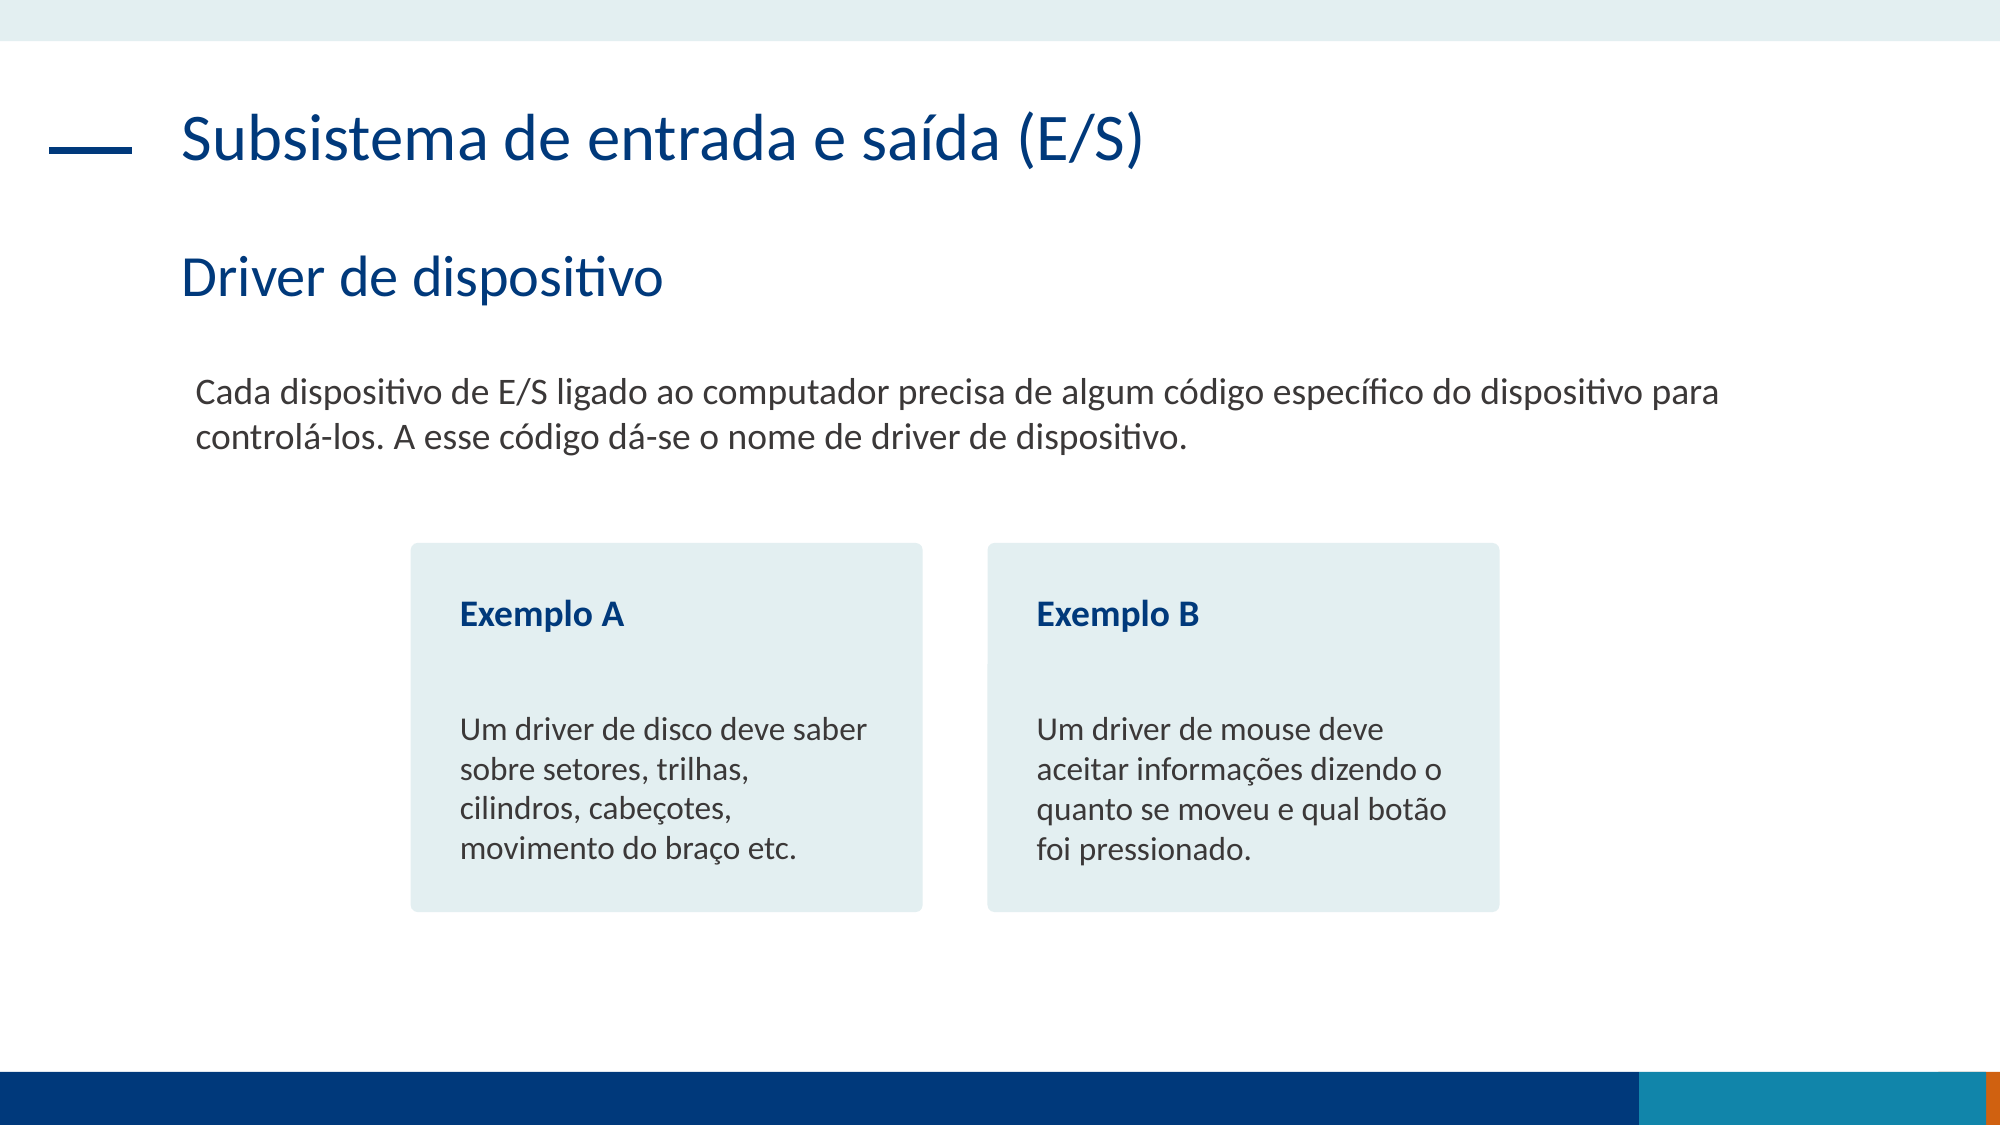

Subsistema de entrada e saída (E/S)
Driver de dispositivo
Cada dispositivo de E/S ligado ao computador precisa de algum código específico do dispositivo para controlá-los. A esse código dá-se o nome de driver de dispositivo.

Exemplo A
Um driver de disco deve saber sobre setores, trilhas, cilindros, cabeçotes, movimento do braço etc.

Exemplo B
Um driver de mouse deve aceitar informações dizendo o quanto se moveu e qual botão foi pressionado.